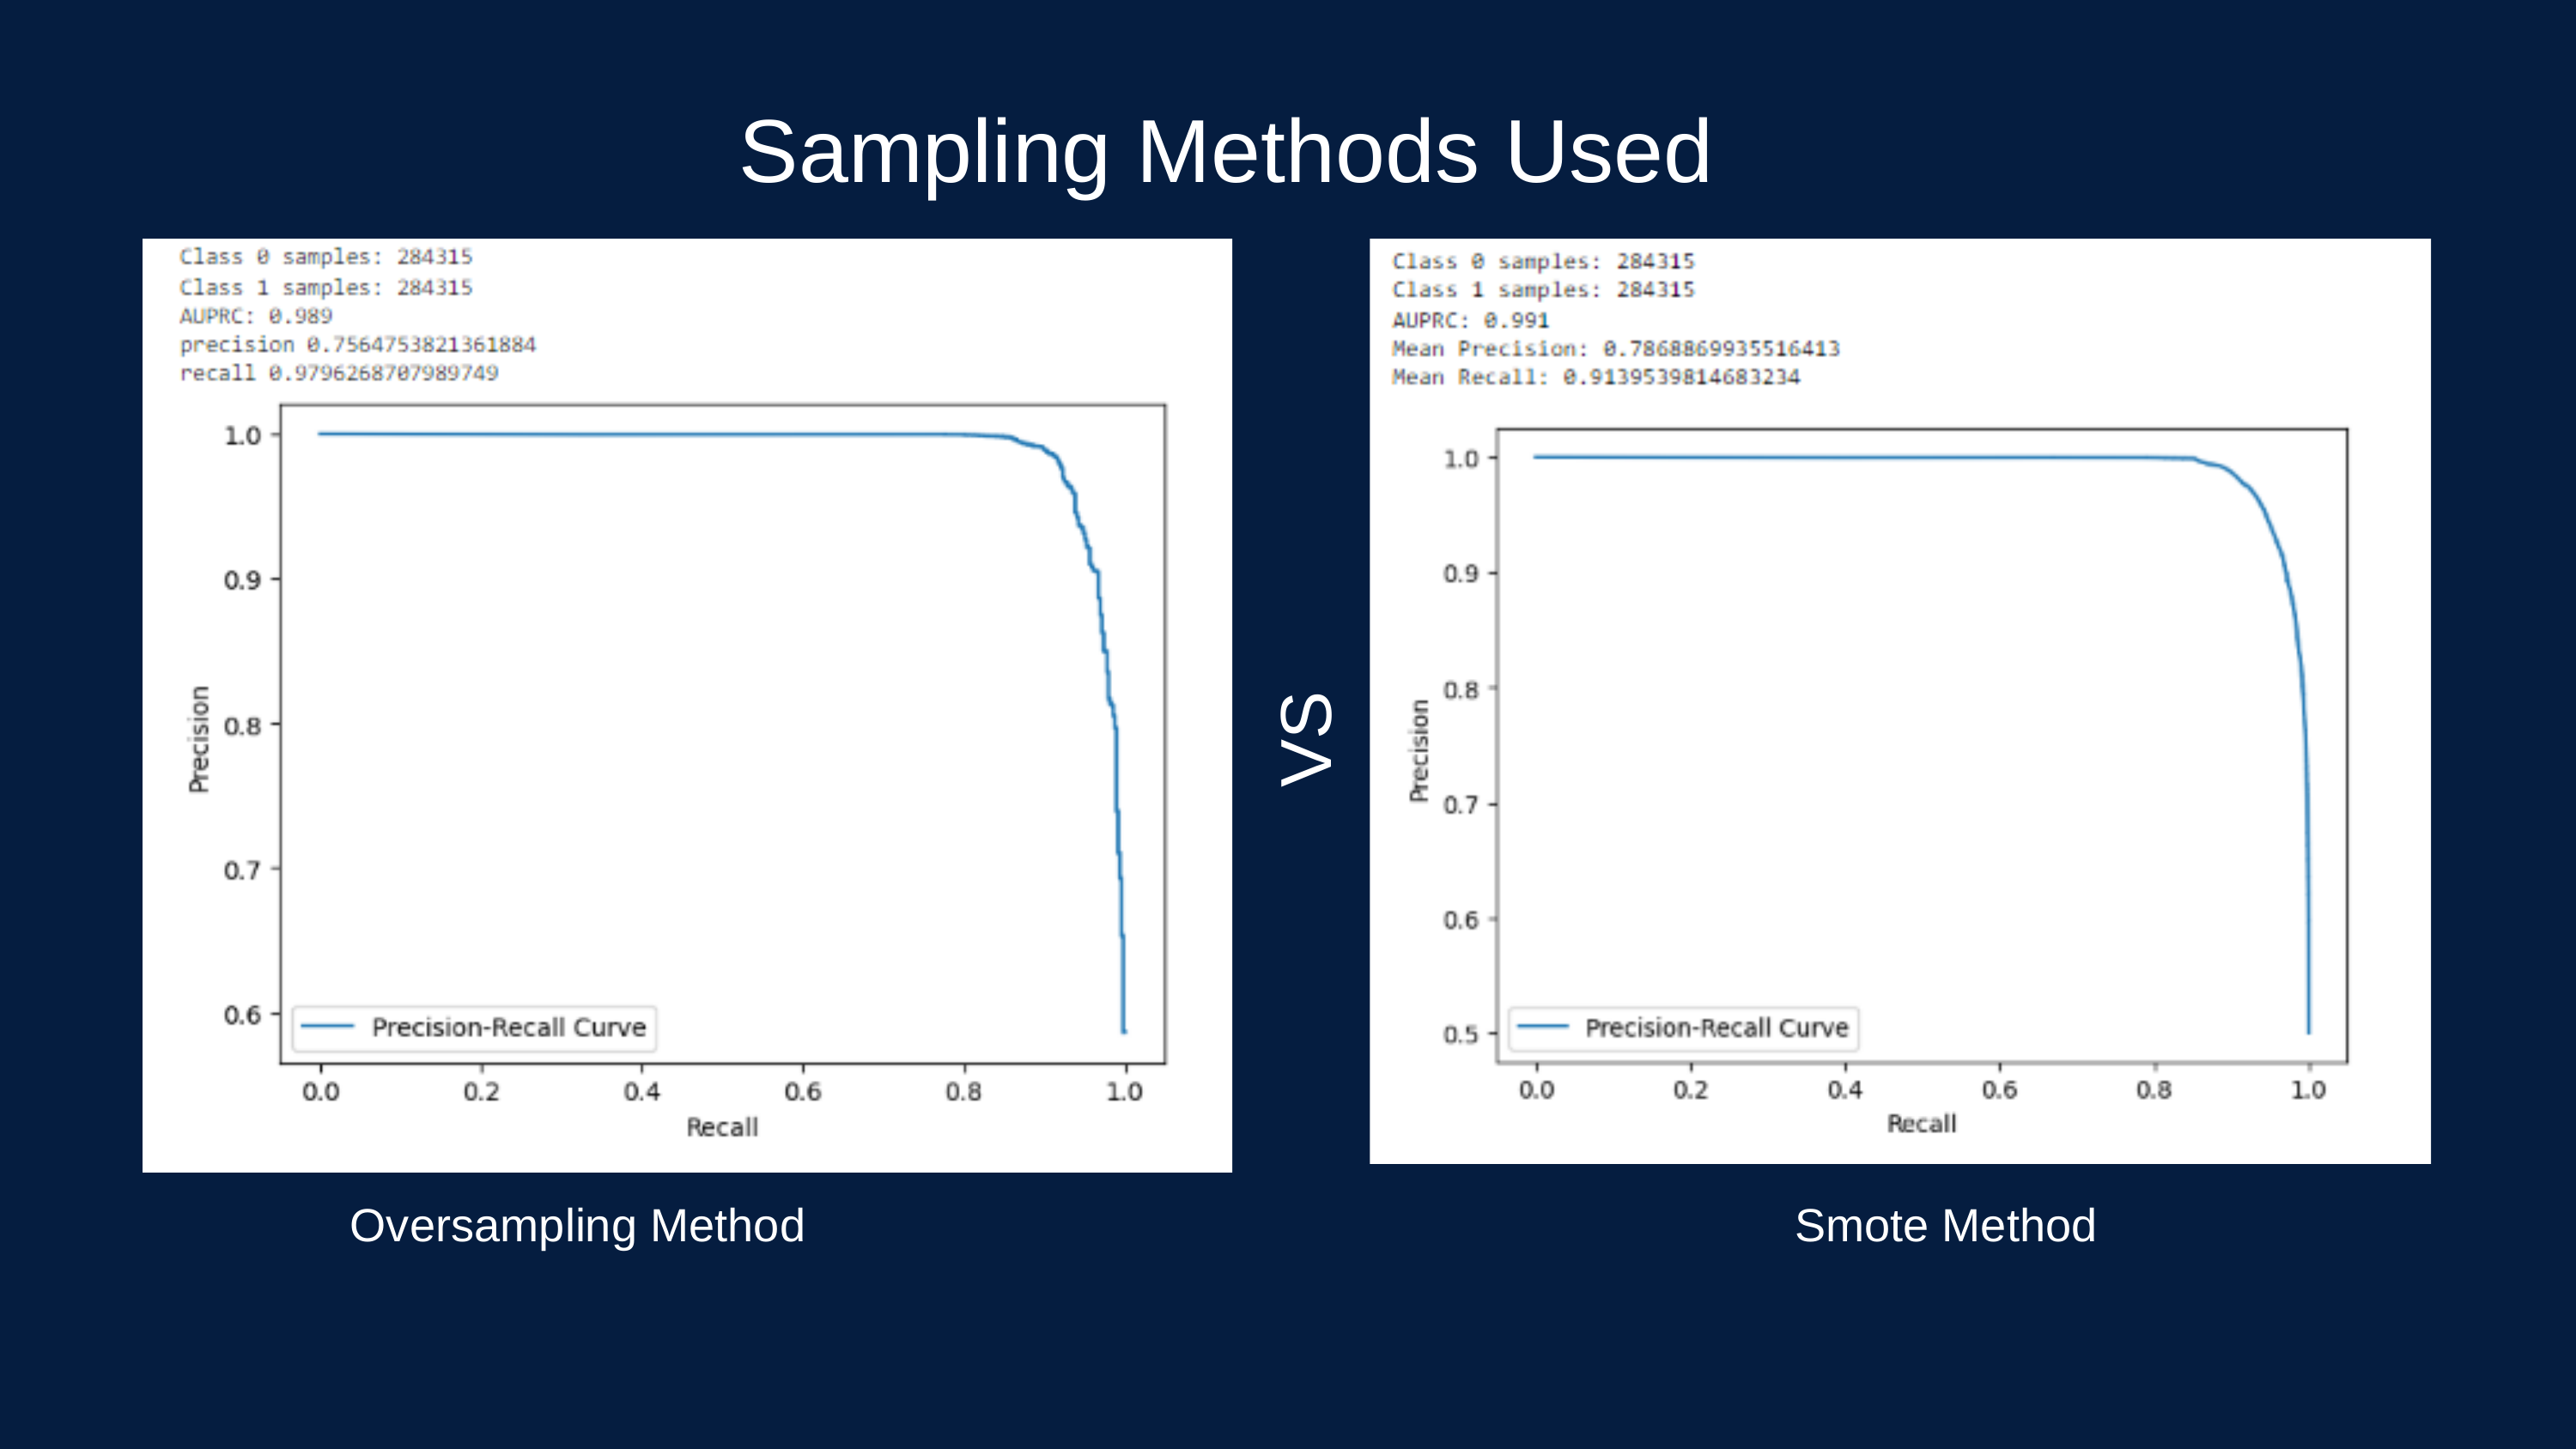

Sampling Methods Used

VS
Oversampling Method
Smote Method